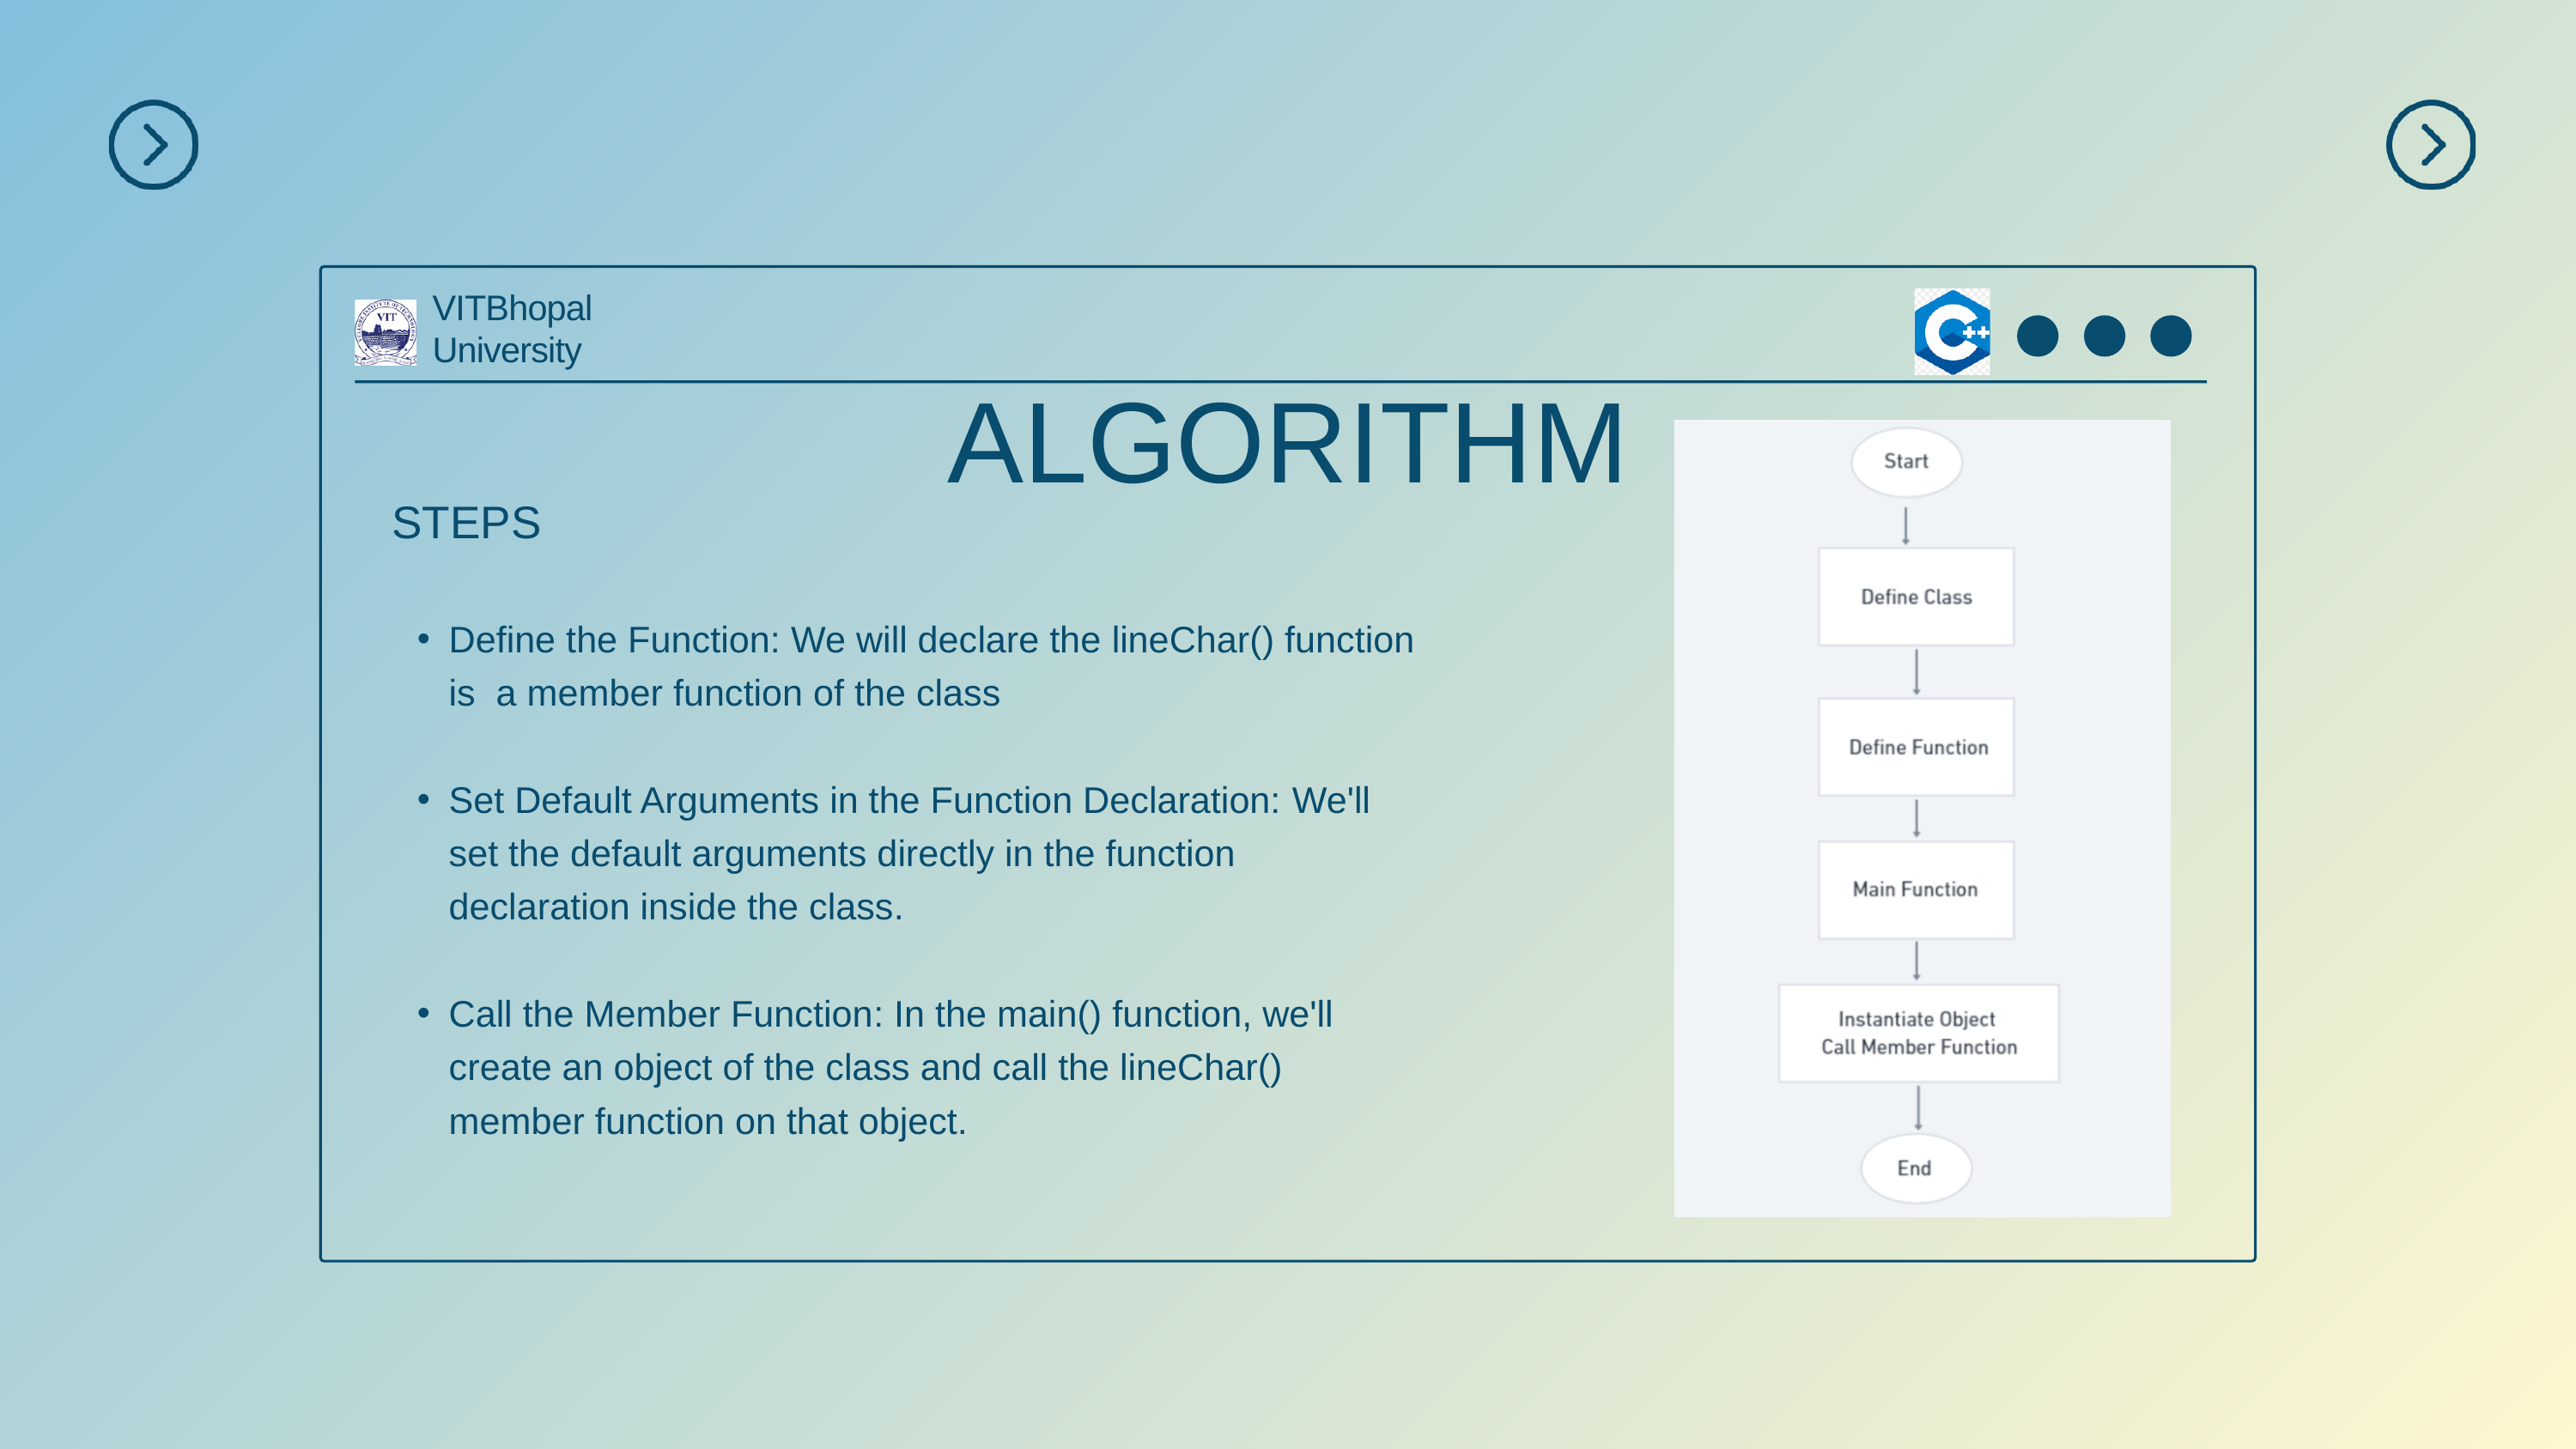

VITBhopal University

ALGORITHM

STEPS
Define the Function: We will declare the lineChar() function is  a member function of the class

Set Default Arguments in the Function Declaration: We'll set the default arguments directly in the function declaration inside the class.

Call the Member Function: In the main() function, we'll create an object of the class and call the lineChar() member function on that object.